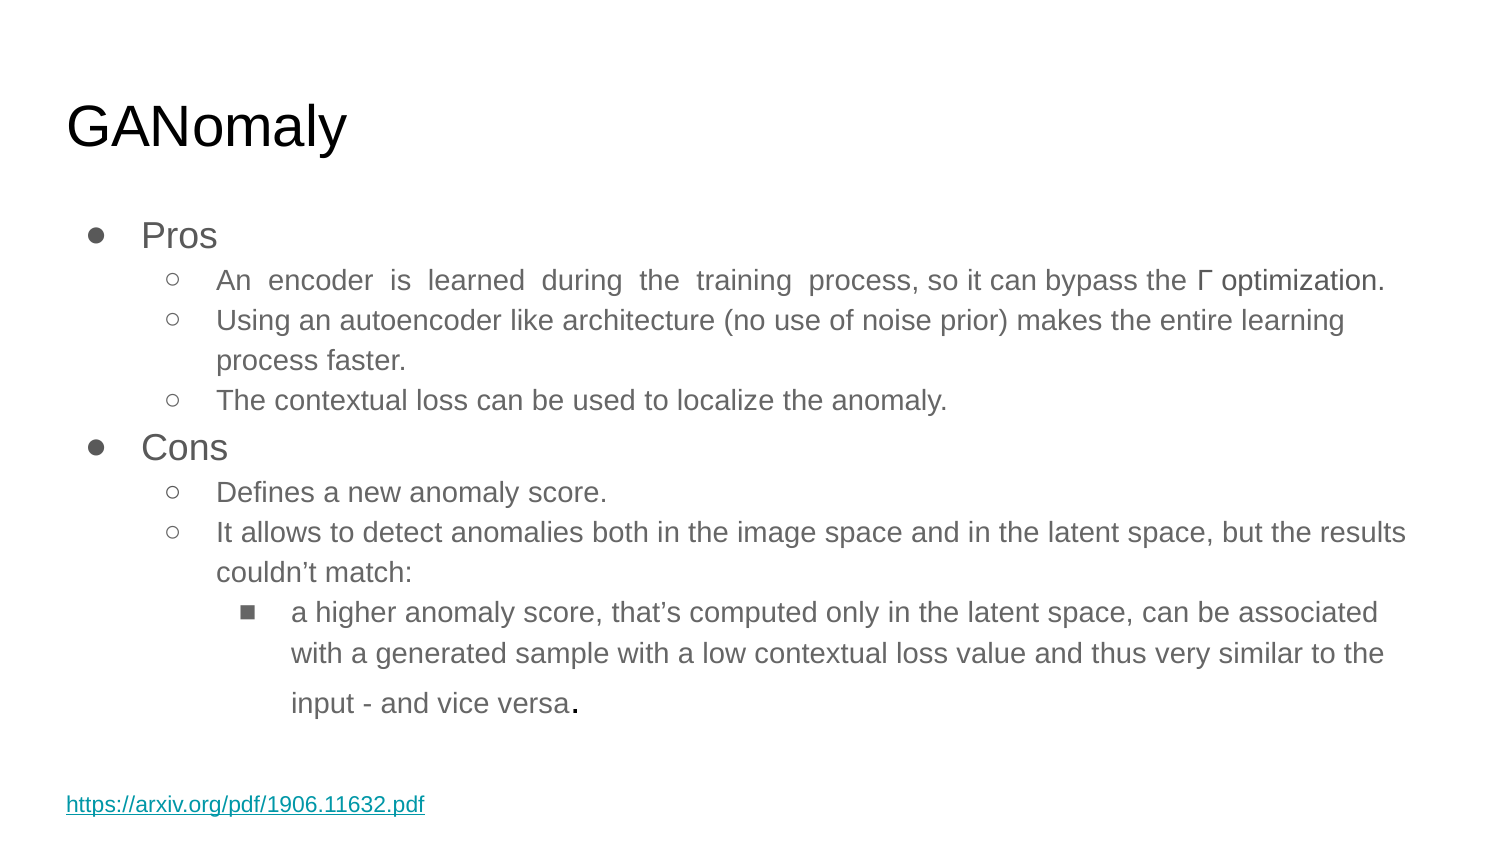

# GANomaly
Pros
An  encoder  is  learned  during  the  training  process, so it can bypass the Γ optimization.
Using an autoencoder like architecture (no use of noise prior) makes the entire learning  process faster.
The contextual loss can be used to localize the anomaly.
Cons
Defines a new anomaly score.
It allows to detect anomalies both in the image space and in the latent space, but the results couldn’t match:
a higher anomaly score, that’s computed only in the latent space, can be associated with a generated sample with a low contextual loss value and thus very similar to the input - and vice versa.

https://arxiv.org/pdf/1906.11632.pdf